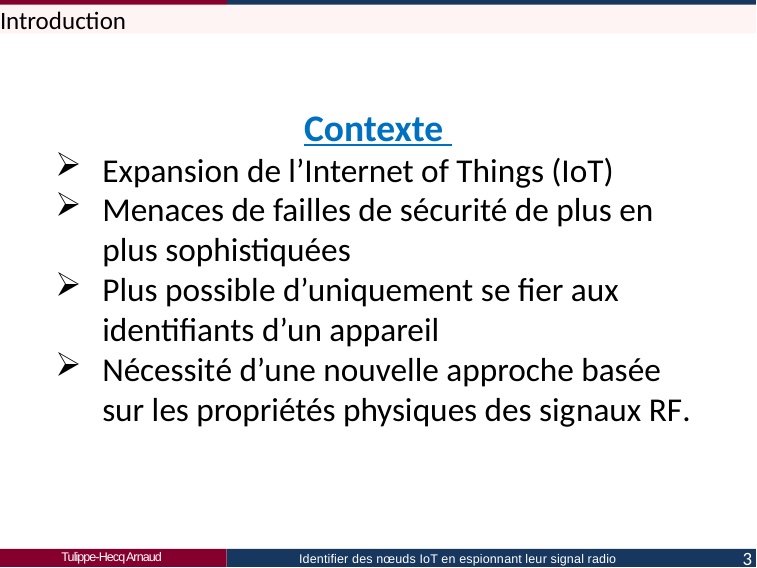

Introduction
Contexte
Expansion de l’Internet of Things (IoT)
Menaces de failles de sécurité de plus en plus sophistiquées
Plus possible d’uniquement se fier aux identifiants d’un appareil
Nécessité d’une nouvelle approche basée sur les propriétés physiques des signaux RF.
Tulippe-Hecq Arnaud
Identifier des nœuds IoT en espionnant leur signal radio
3